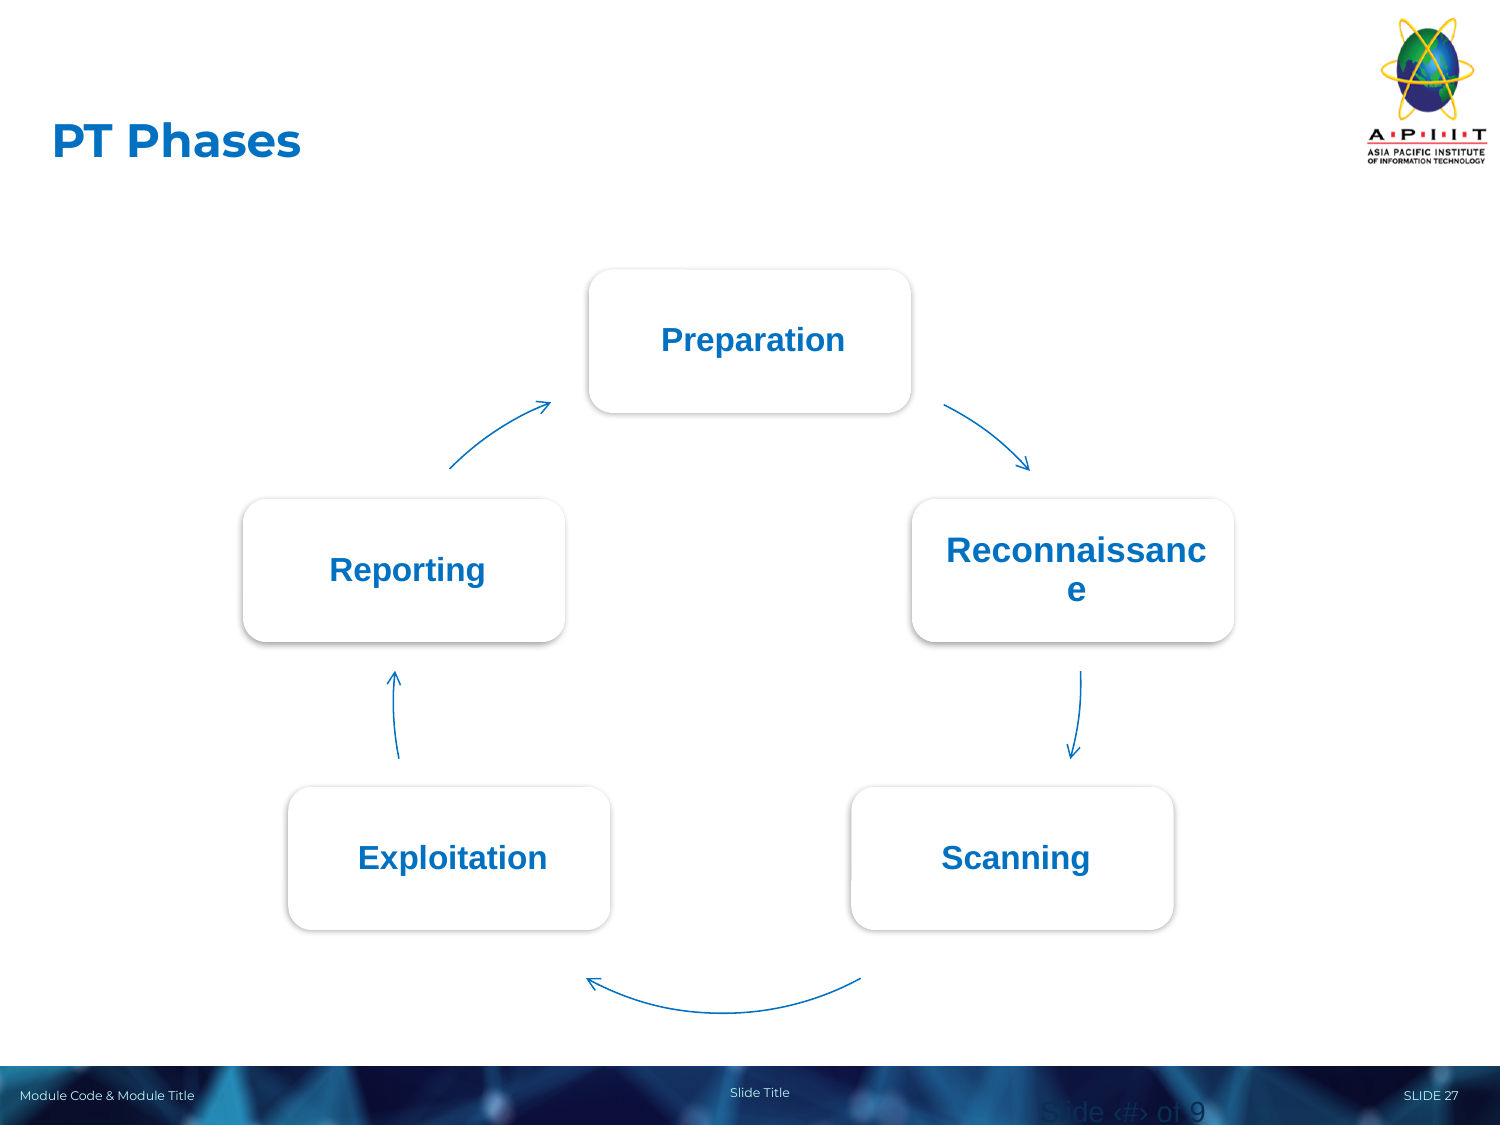

# PT Phases
Preparation
Reconnaissance
Scanning
Exploitation
Reporting
Slide ‹#› of 9